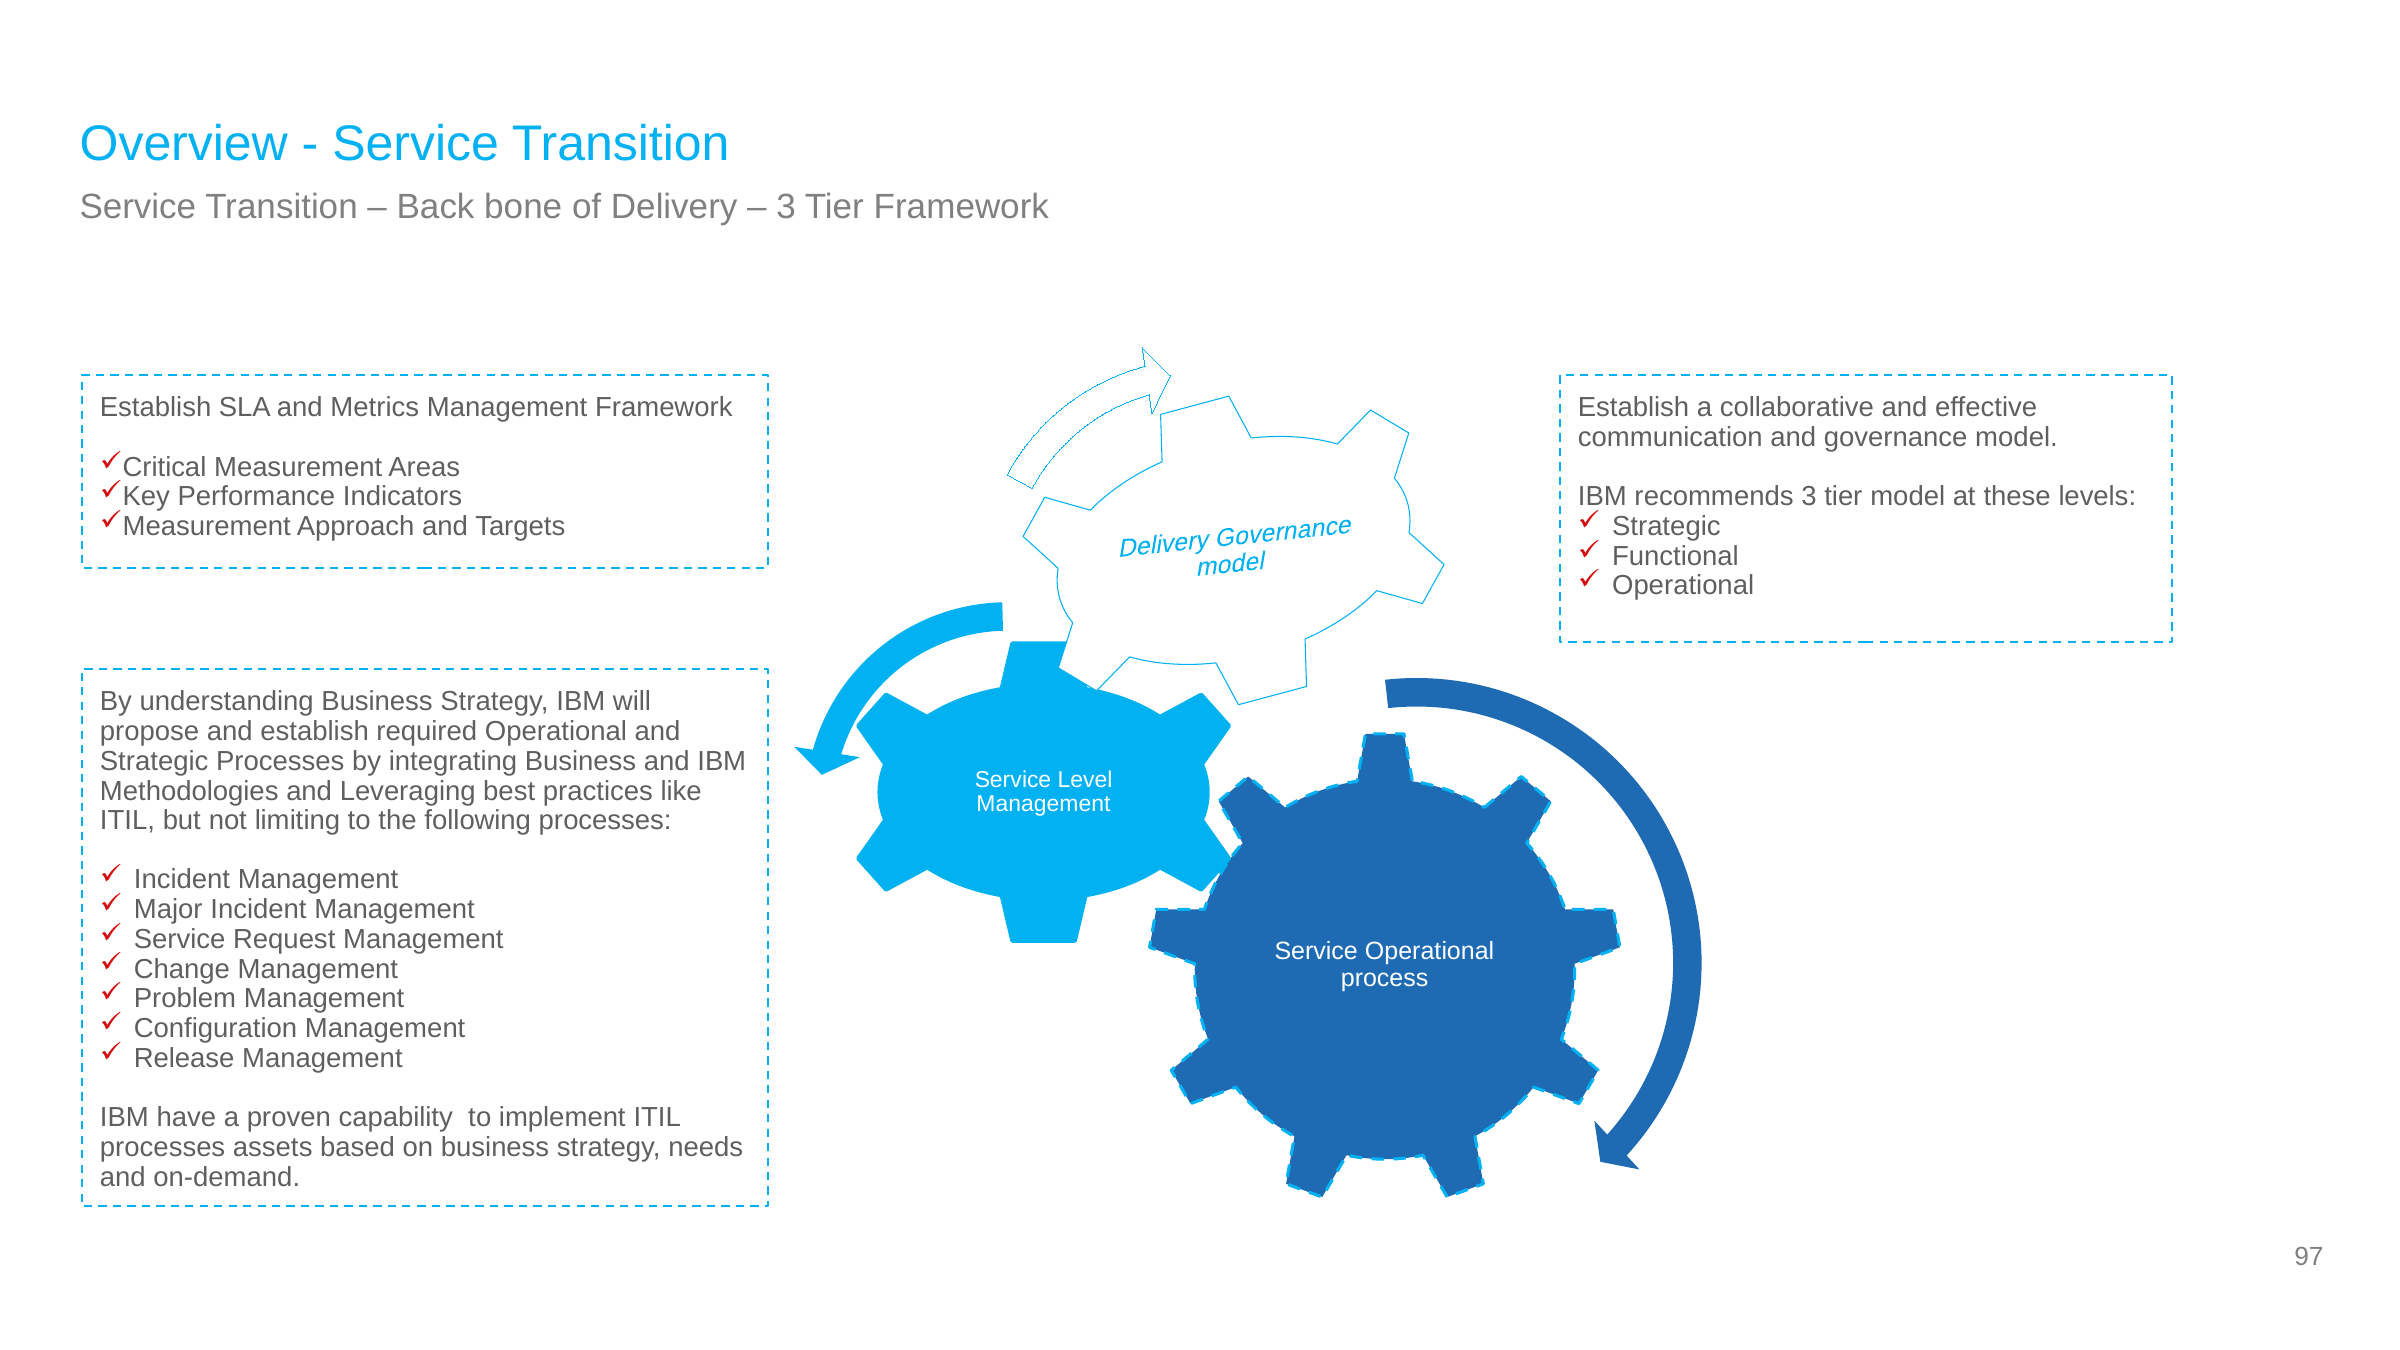

Overview - Service Transition
# Service Transition – Back bone of Delivery – 3 Tier Framework
Service Operational process
Service Level Management
Delivery Governance model
Establish SLA and Metrics Management Framework

Critical Measurement Areas
Key Performance Indicators
Measurement Approach and Targets

Establish a collaborative and effective
communication and governance model.

IBM recommends 3 tier model at these levels:
Strategic
Functional
Operational

By understanding Business Strategy, IBM will propose and establish required Operational and Strategic Processes by integrating Business and IBM Methodologies and Leveraging best practices like ITIL, but not limiting to the following processes:

Incident Management
Major Incident Management
Service Request Management
Change Management
Problem Management
Configuration Management
Release Management

IBM have a proven capability  to implement ITIL processes assets based on business strategy, needs and on-demand.